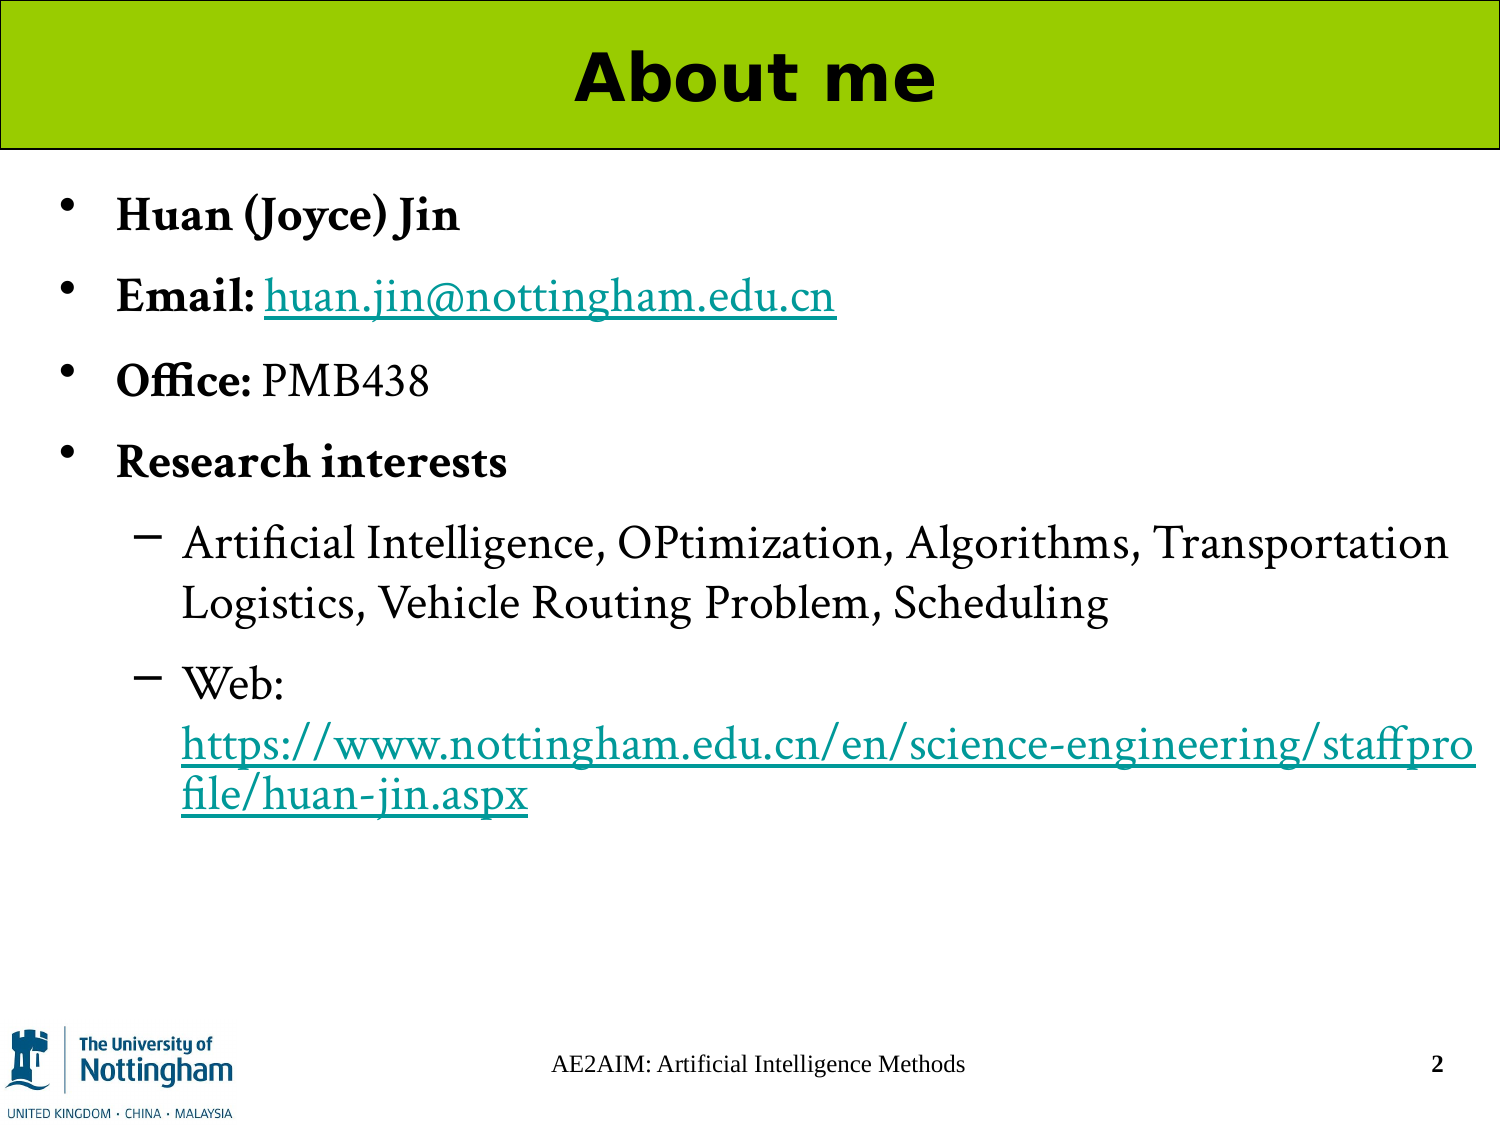

# About me
Huan (Joyce) Jin
Email: huan.jin@nottingham.edu.cn
Office: PMB438
Research interests
Artificial Intelligence, OPtimization, Algorithms, Transportation Logistics, Vehicle Routing Problem, Scheduling
Web: https://www.nottingham.edu.cn/en/science-engineering/staffprofile/huan-jin.aspx

AE2AIM: Artificial Intelligence Methods
2